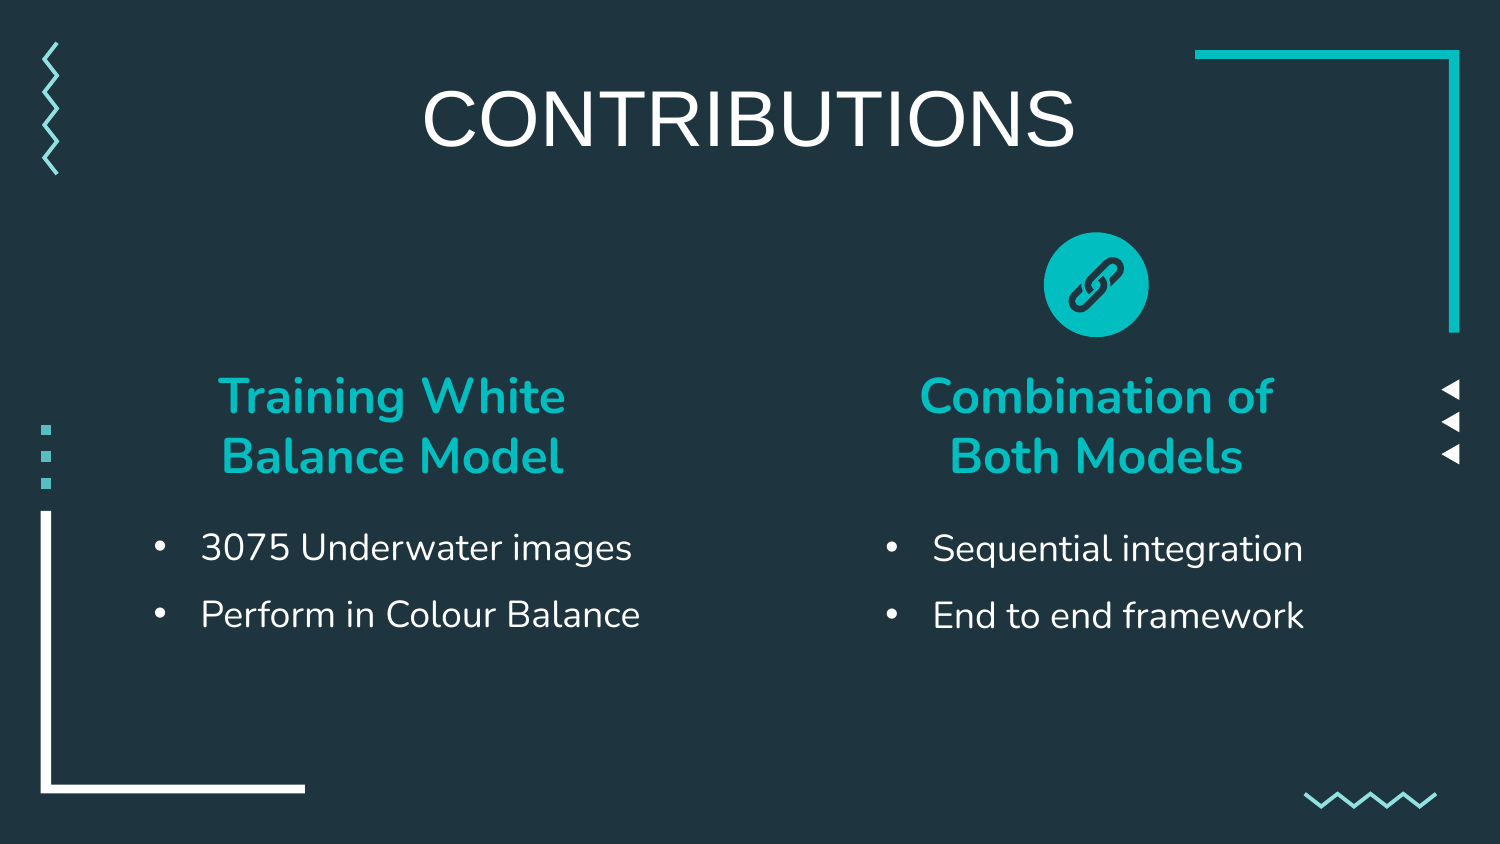

CONTRIBUTIONS

Training White Balance Model
Combination of Both Models
3075 Underwater images
Perform in Colour Balance
Sequential integration
End to end framework